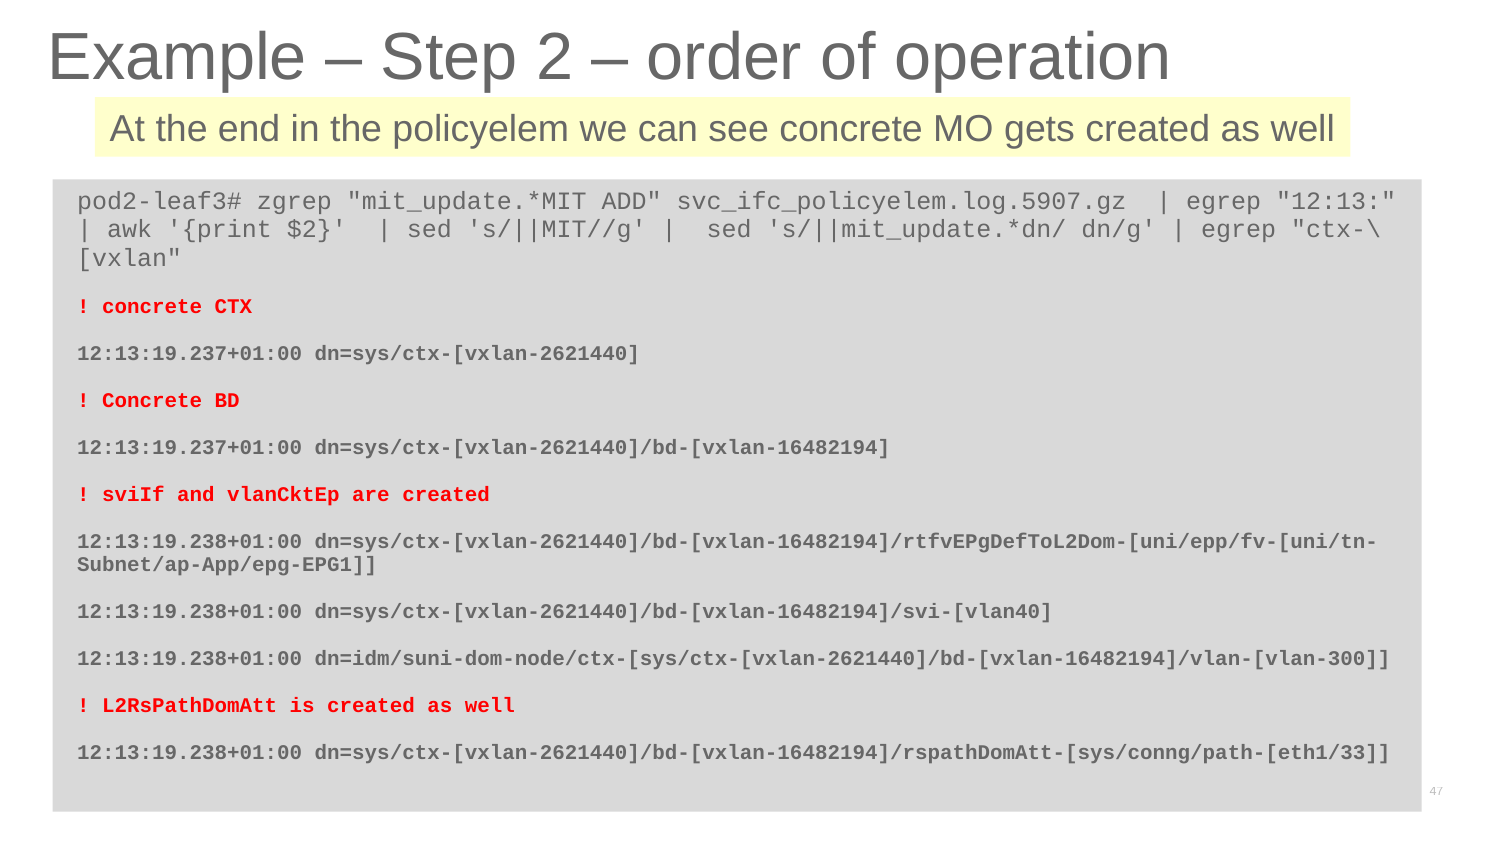

# Example – Step 2 – order of operation
At the end in the policyelem we can see concrete MO gets created as well
pod2-leaf3# zgrep "mit_update.*MIT ADD" svc_ifc_policyelem.log.5907.gz  | egrep "12:13:" | awk '{print $2}'  | sed 's/||MIT//g' |  sed 's/||mit_update.*dn/ dn/g' | egrep "ctx-\[vxlan"
! concrete CTX
12:13:19.237+01:00 dn=sys/ctx-[vxlan-2621440]
! Concrete BD
12:13:19.237+01:00 dn=sys/ctx-[vxlan-2621440]/bd-[vxlan-16482194]
! sviIf and vlanCktEp are created
12:13:19.238+01:00 dn=sys/ctx-[vxlan-2621440]/bd-[vxlan-16482194]/rtfvEPgDefToL2Dom-[uni/epp/fv-[uni/tn-Subnet/ap-App/epg-EPG1]]
12:13:19.238+01:00 dn=sys/ctx-[vxlan-2621440]/bd-[vxlan-16482194]/svi-[vlan40]
12:13:19.238+01:00 dn=idm/suni-dom-node/ctx-[sys/ctx-[vxlan-2621440]/bd-[vxlan-16482194]/vlan-[vlan-300]]
! L2RsPathDomAtt is created as well
12:13:19.238+01:00 dn=sys/ctx-[vxlan-2621440]/bd-[vxlan-16482194]/rspathDomAtt-[sys/conng/path-[eth1/33]]